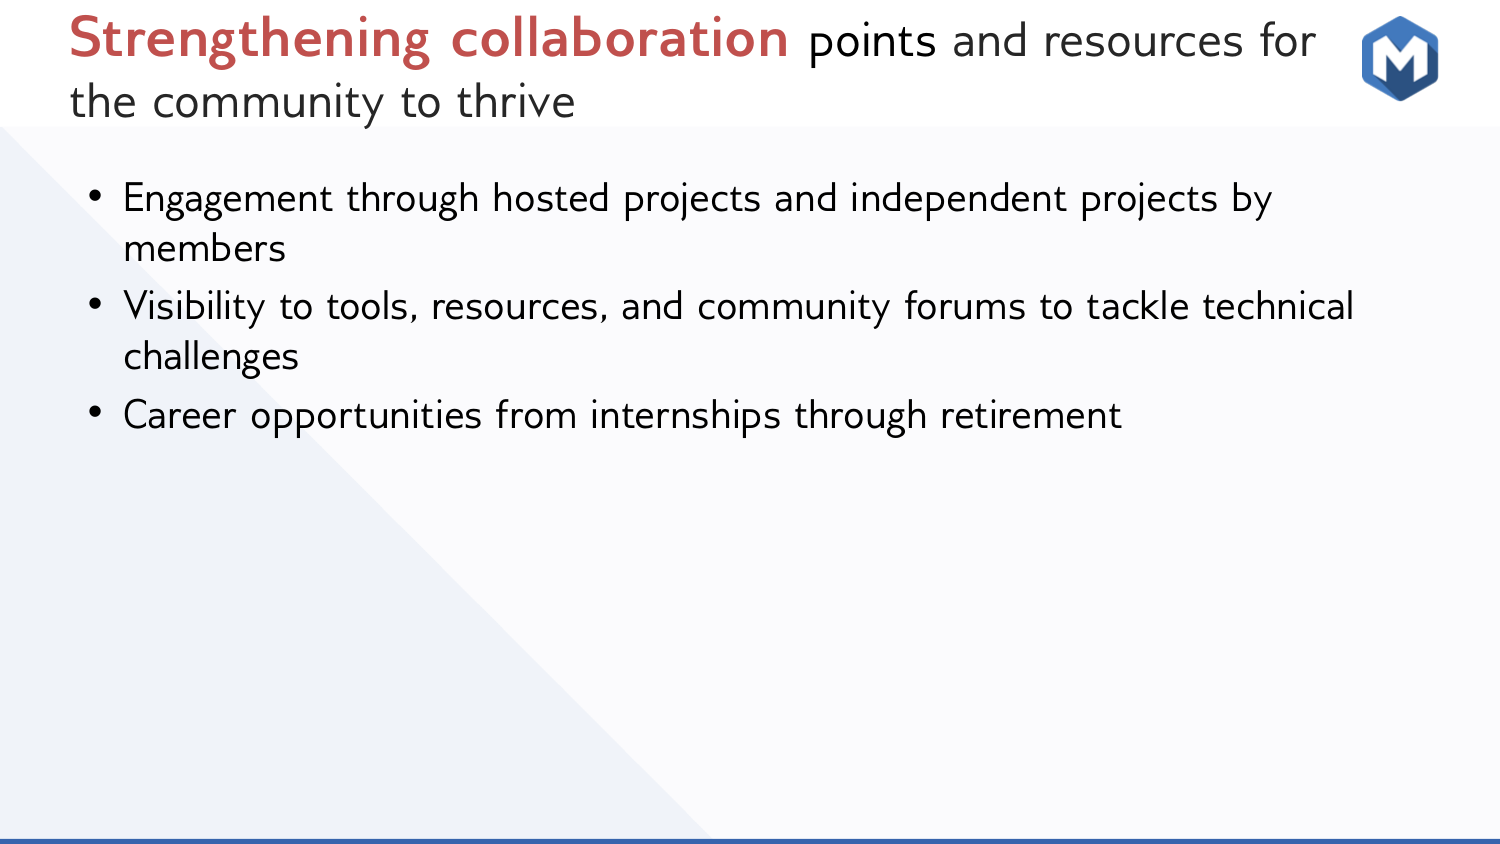

# Strengthening collaboration points and resources for the community to thrive
Engagement through hosted projects and independent projects by members
Visibility to tools, resources, and community forums to tackle technical challenges
Career opportunities from internships through retirement